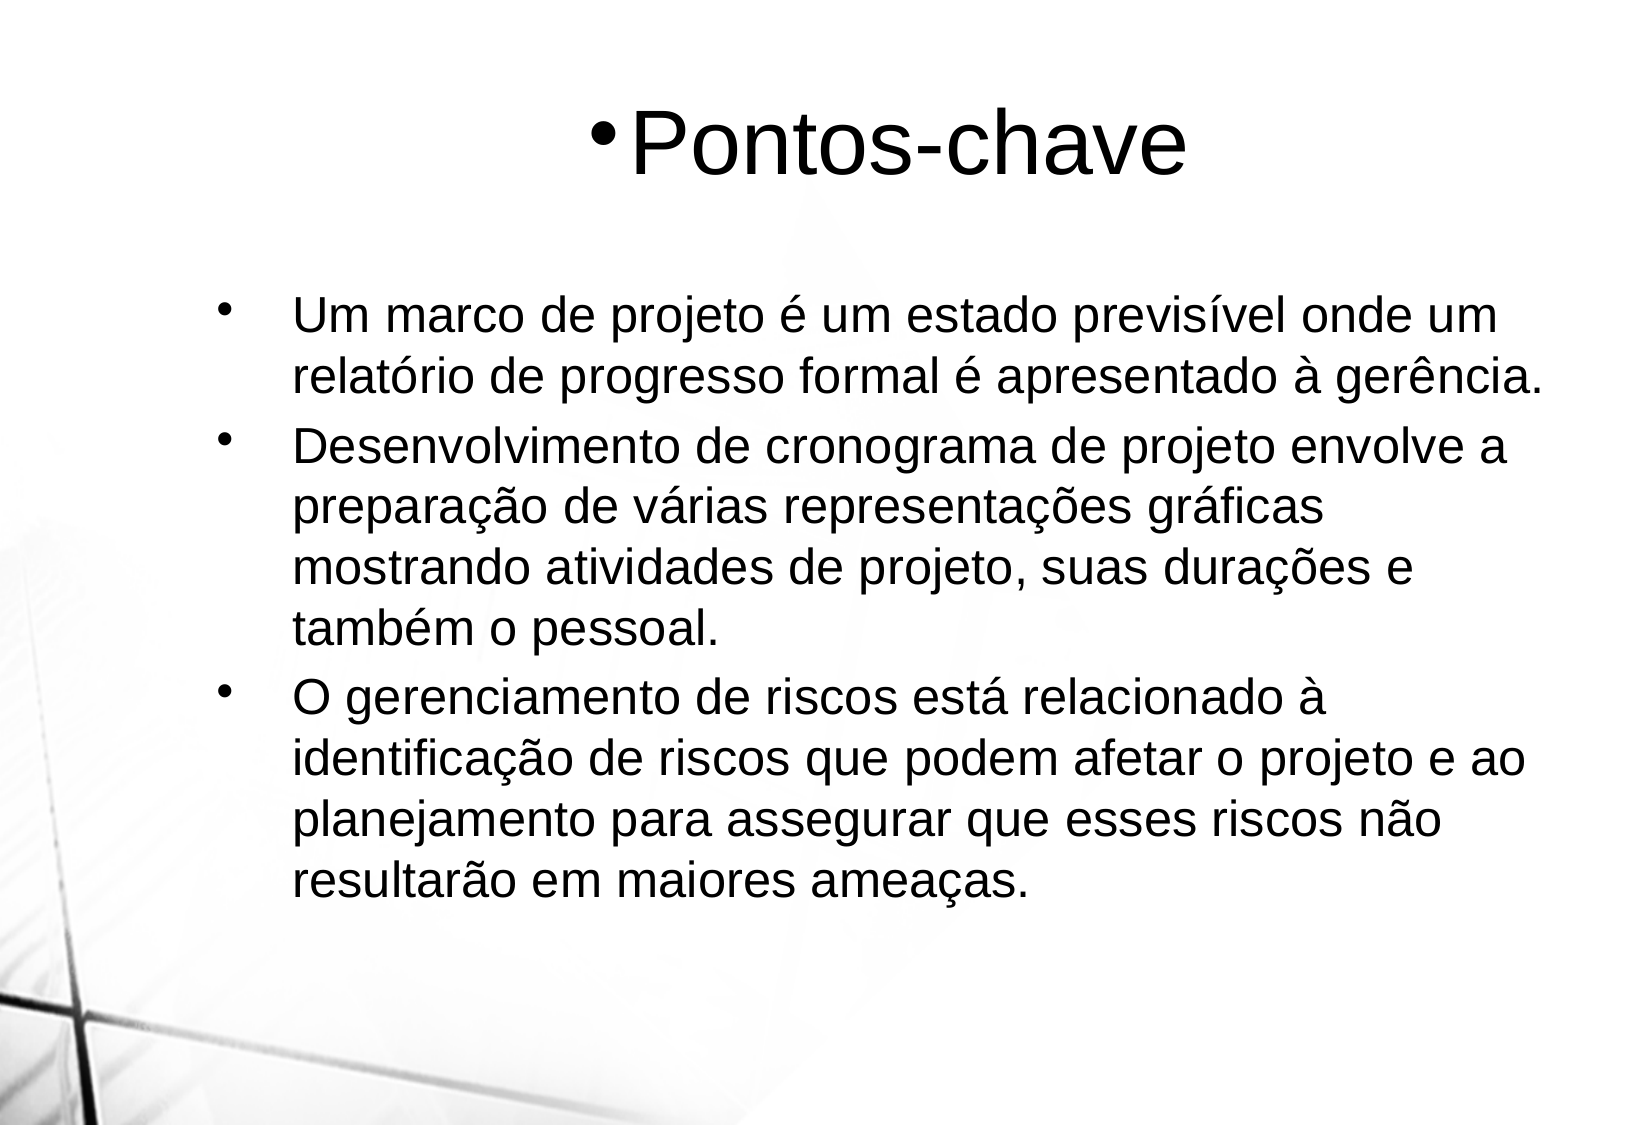

Pontos-chave
Um marco de projeto é um estado previsível onde um relatório de progresso formal é apresentado à gerência.
Desenvolvimento de cronograma de projeto envolve a preparação de várias representações gráficas mostrando atividades de projeto, suas durações e também o pessoal.
O gerenciamento de riscos está relacionado à identificação de riscos que podem afetar o projeto e ao planejamento para assegurar que esses riscos não resultarão em maiores ameaças.